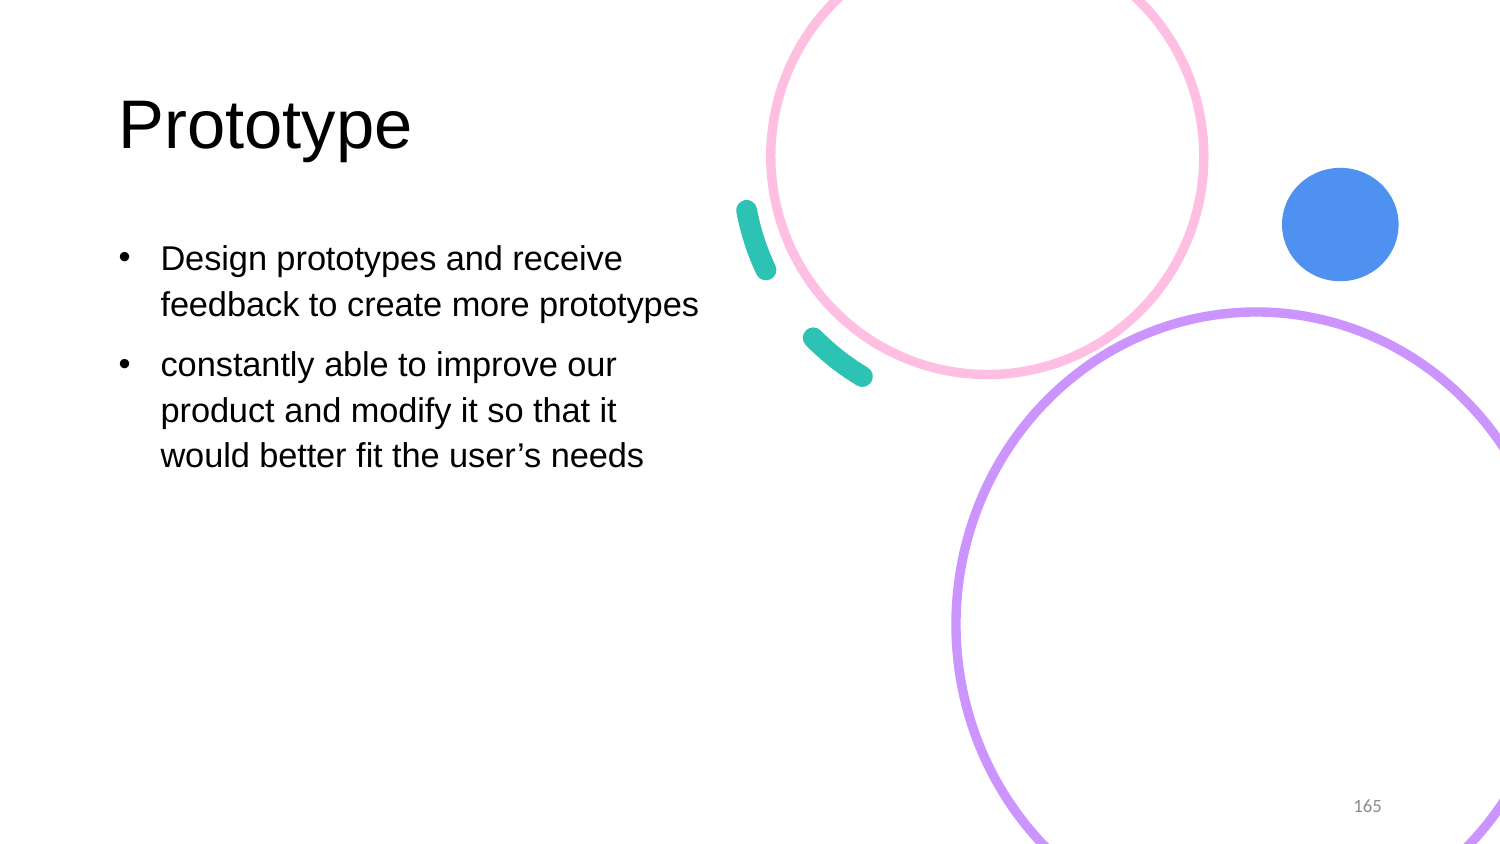

# Prototype
Design prototypes and receive feedback to create more prototypes
constantly able to improve our product and modify it so that it would better fit the user’s needs

165